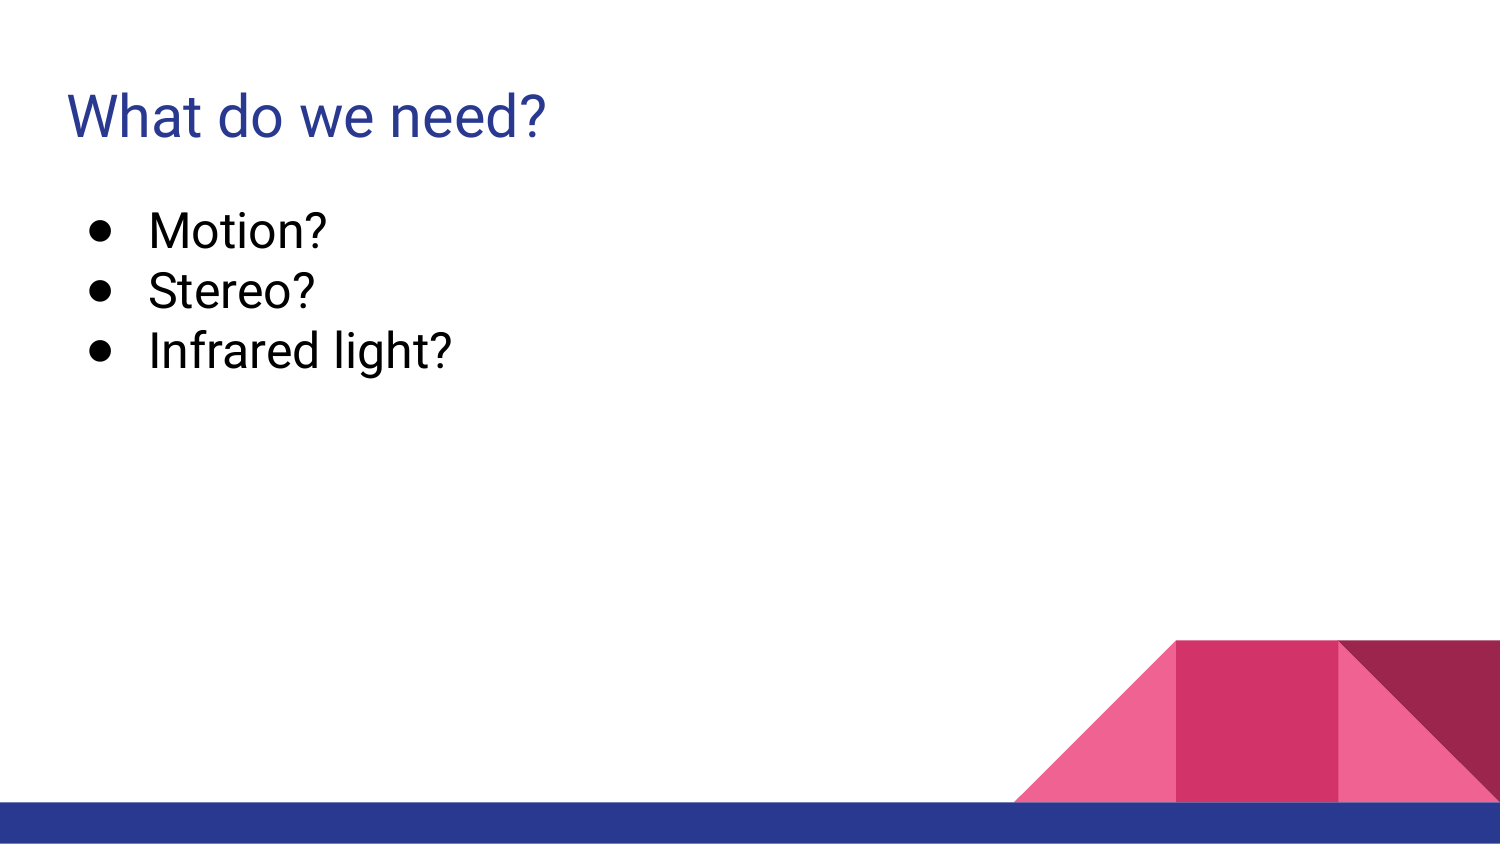

# What do we need?
Motion?
Stereo?
Infrared light?